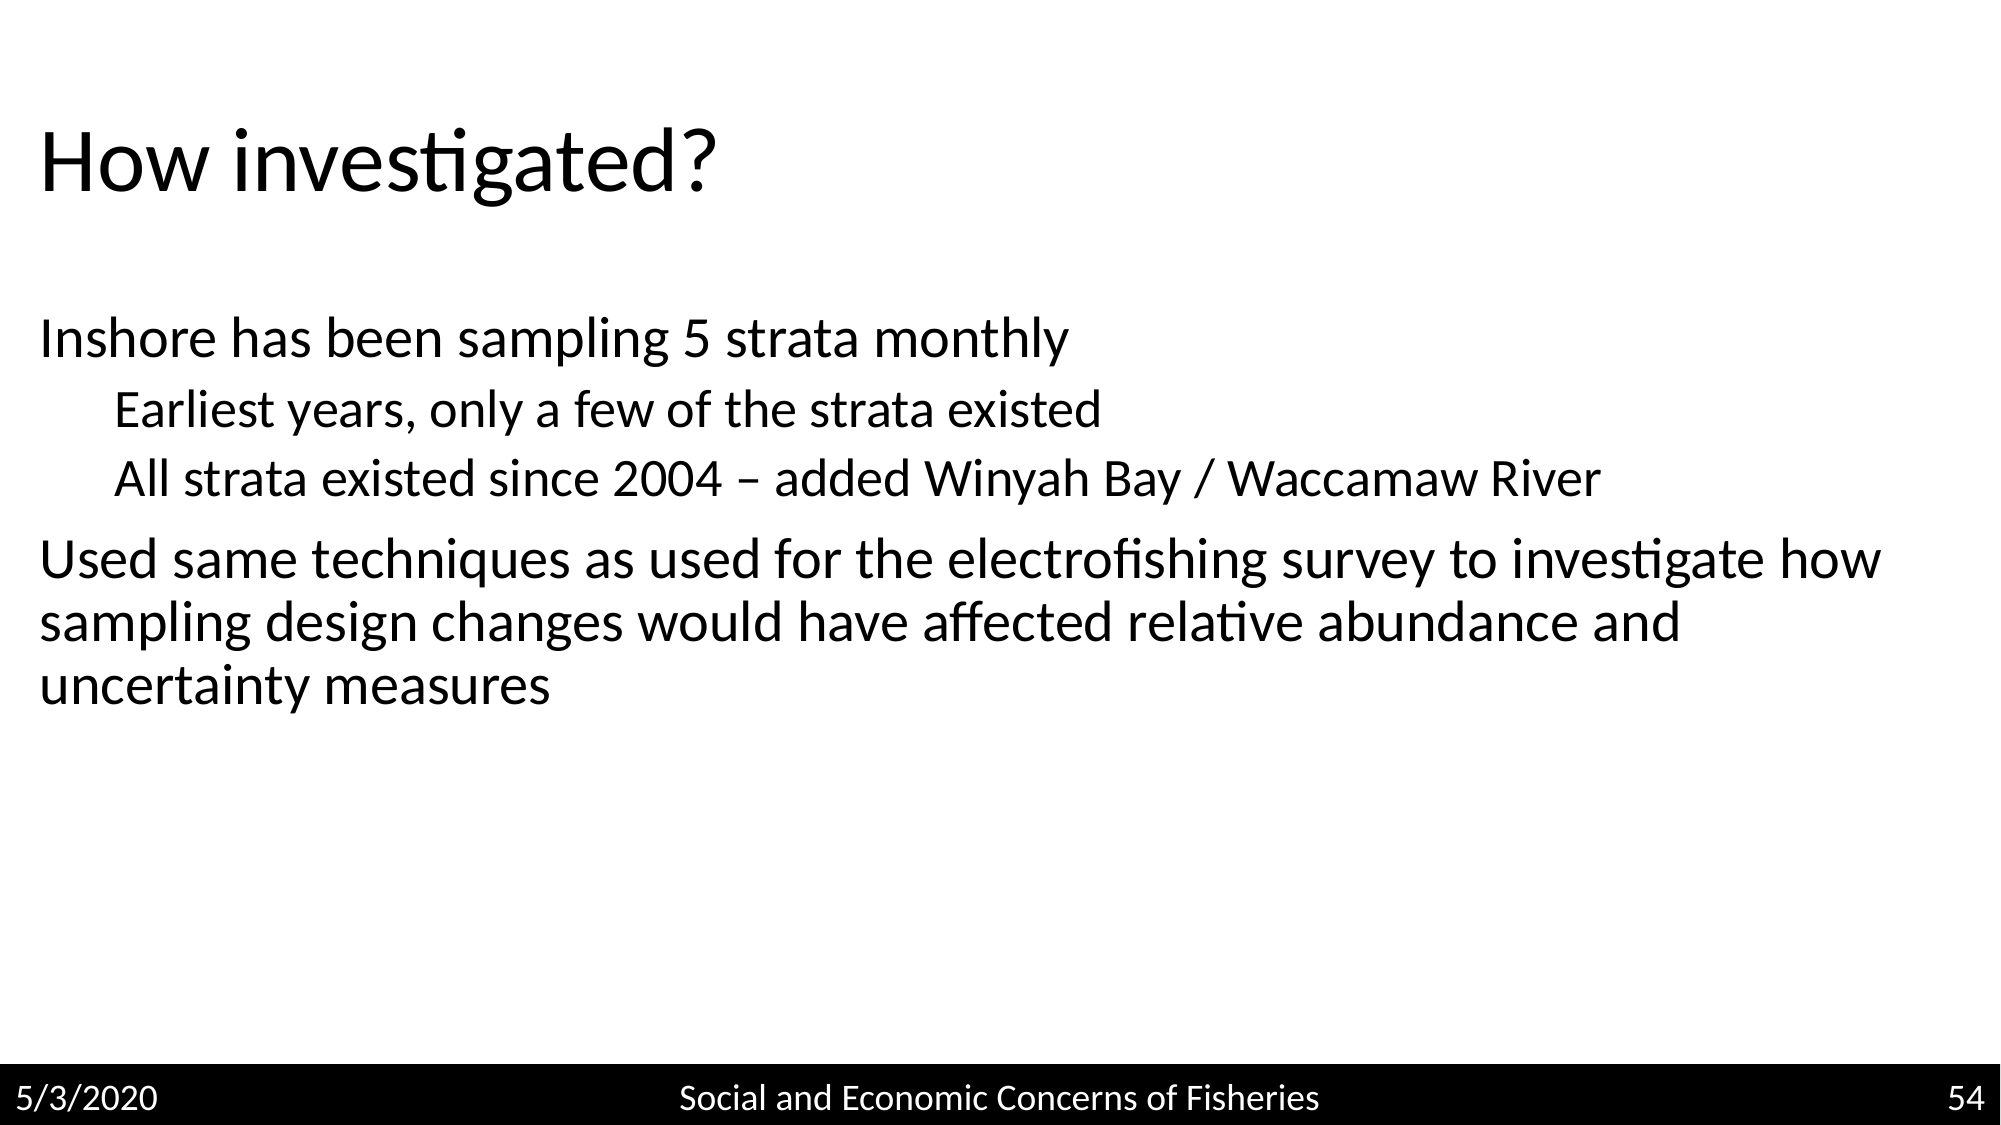

# How investigated?
Inshore has been sampling 5 strata monthly
Earliest years, only a few of the strata existed
All strata existed since 2004 – added Winyah Bay / Waccamaw River
Used same techniques as used for the electrofishing survey to investigate how sampling design changes would have affected relative abundance and uncertainty measures

5/3/2020
Social and Economic Concerns of Fisheries
54